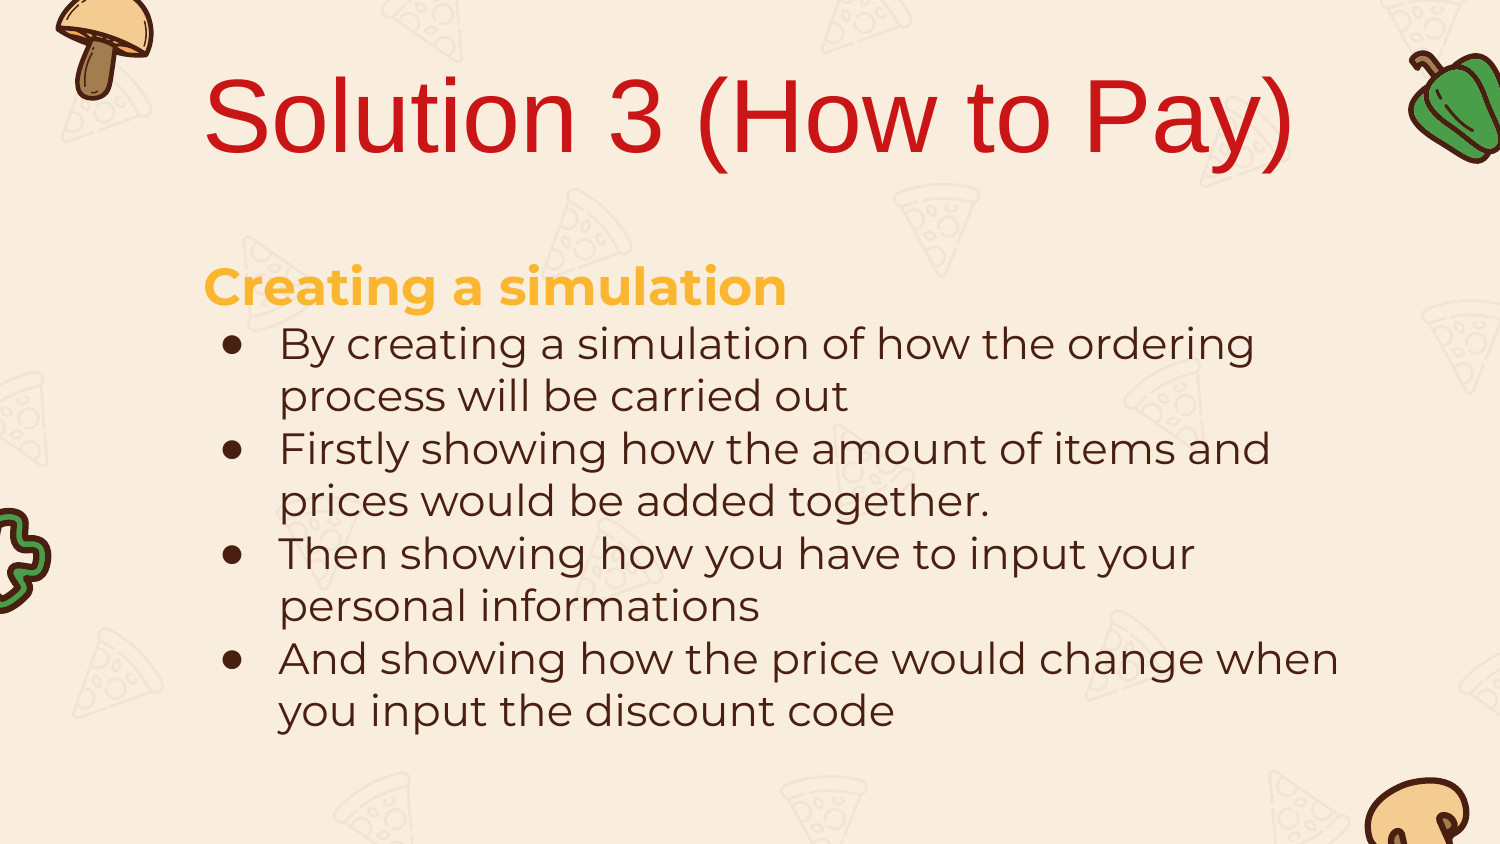

# Solution 3 (How to Pay)
Creating a simulation
By creating a simulation of how the ordering process will be carried out
Firstly showing how the amount of items and prices would be added together.
Then showing how you have to input your personal informations
And showing how the price would change when you input the discount code